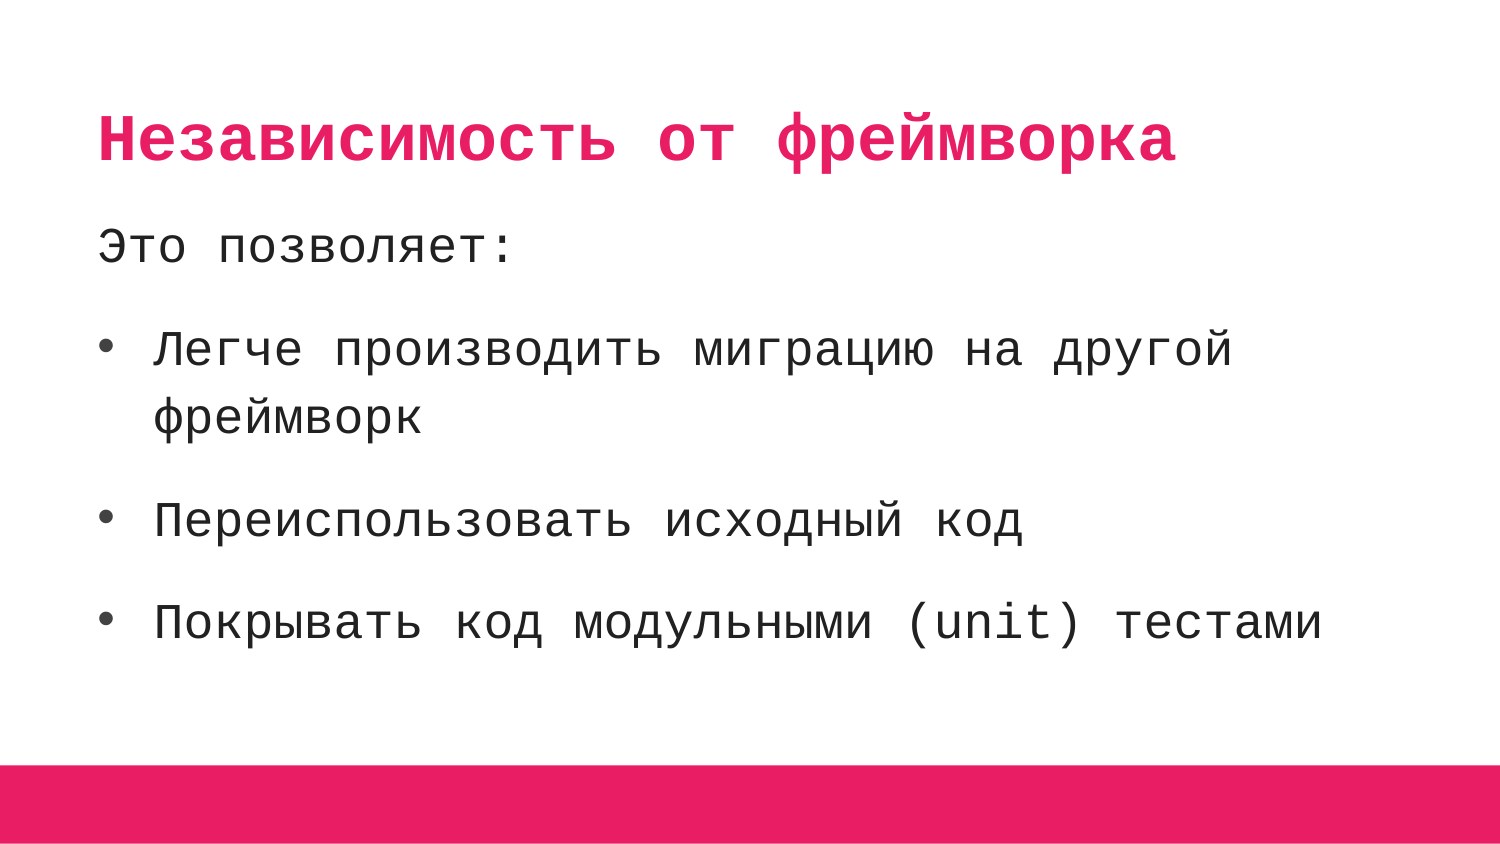

Независимость от фреймворка
Это позволяет:
Легче производить миграцию на другой фреймворк
Переиспользовать исходный код
Покрывать код модульными (unit) тестами